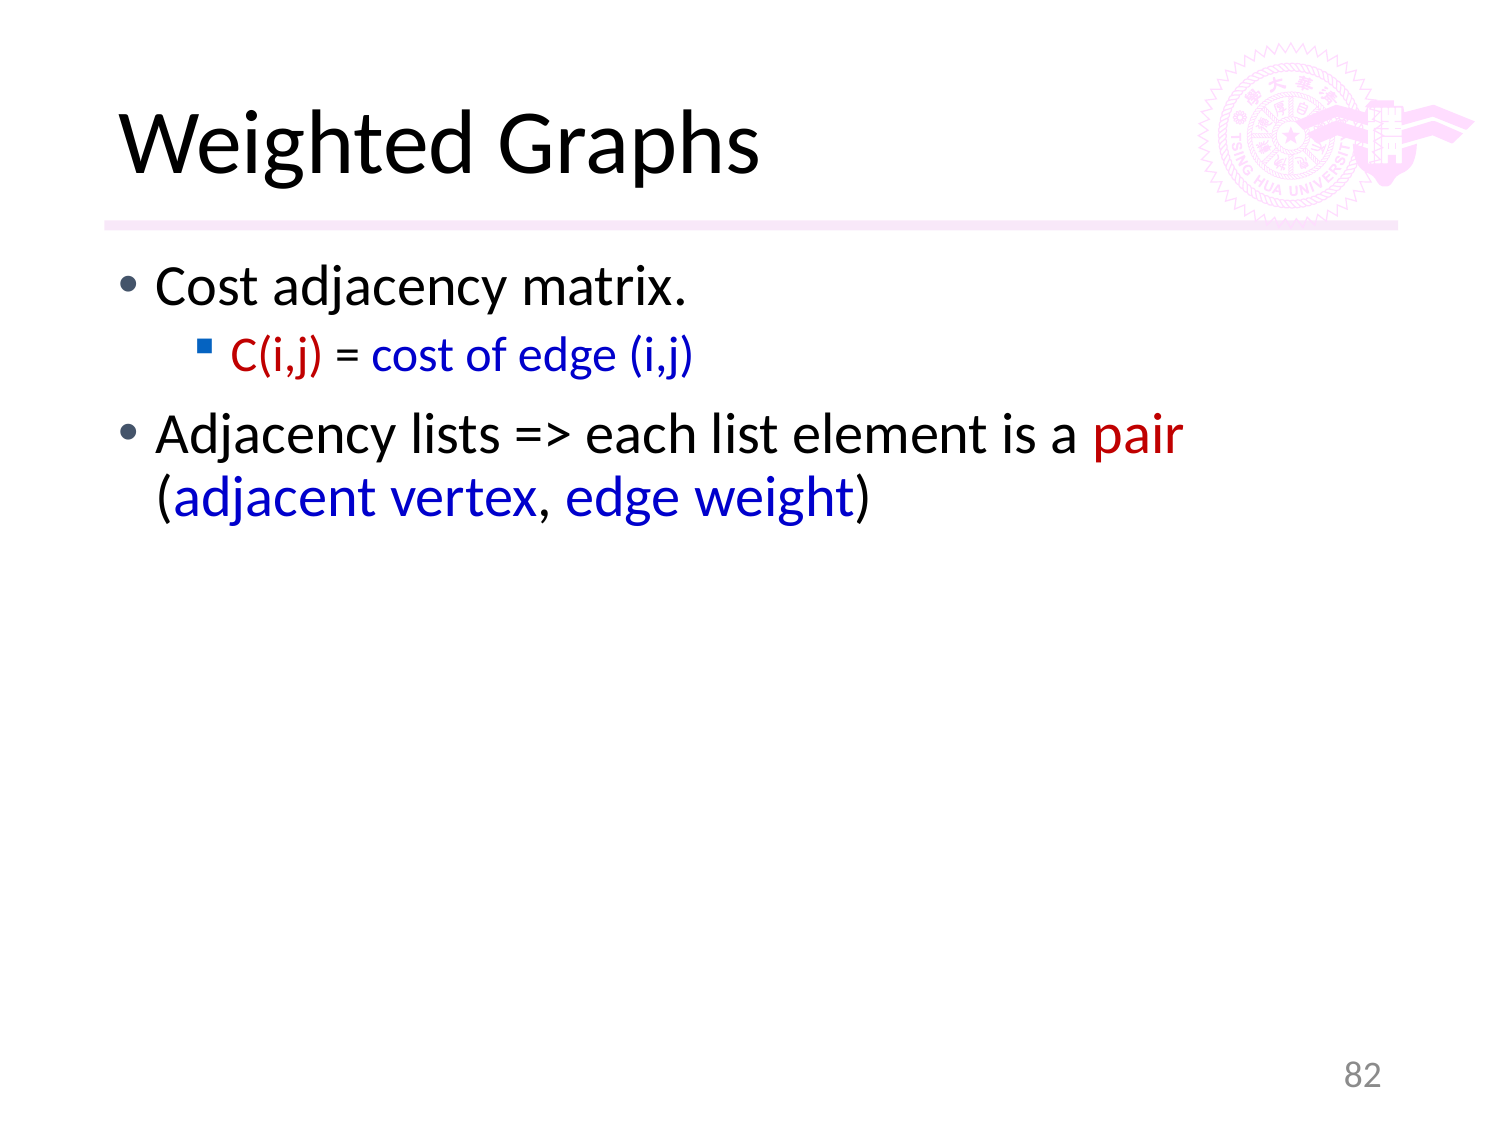

# Weighted Graphs
Cost adjacency matrix.
C(i,j) = cost of edge (i,j)
Adjacency lists => each list element is a pair (adjacent vertex, edge weight)

82